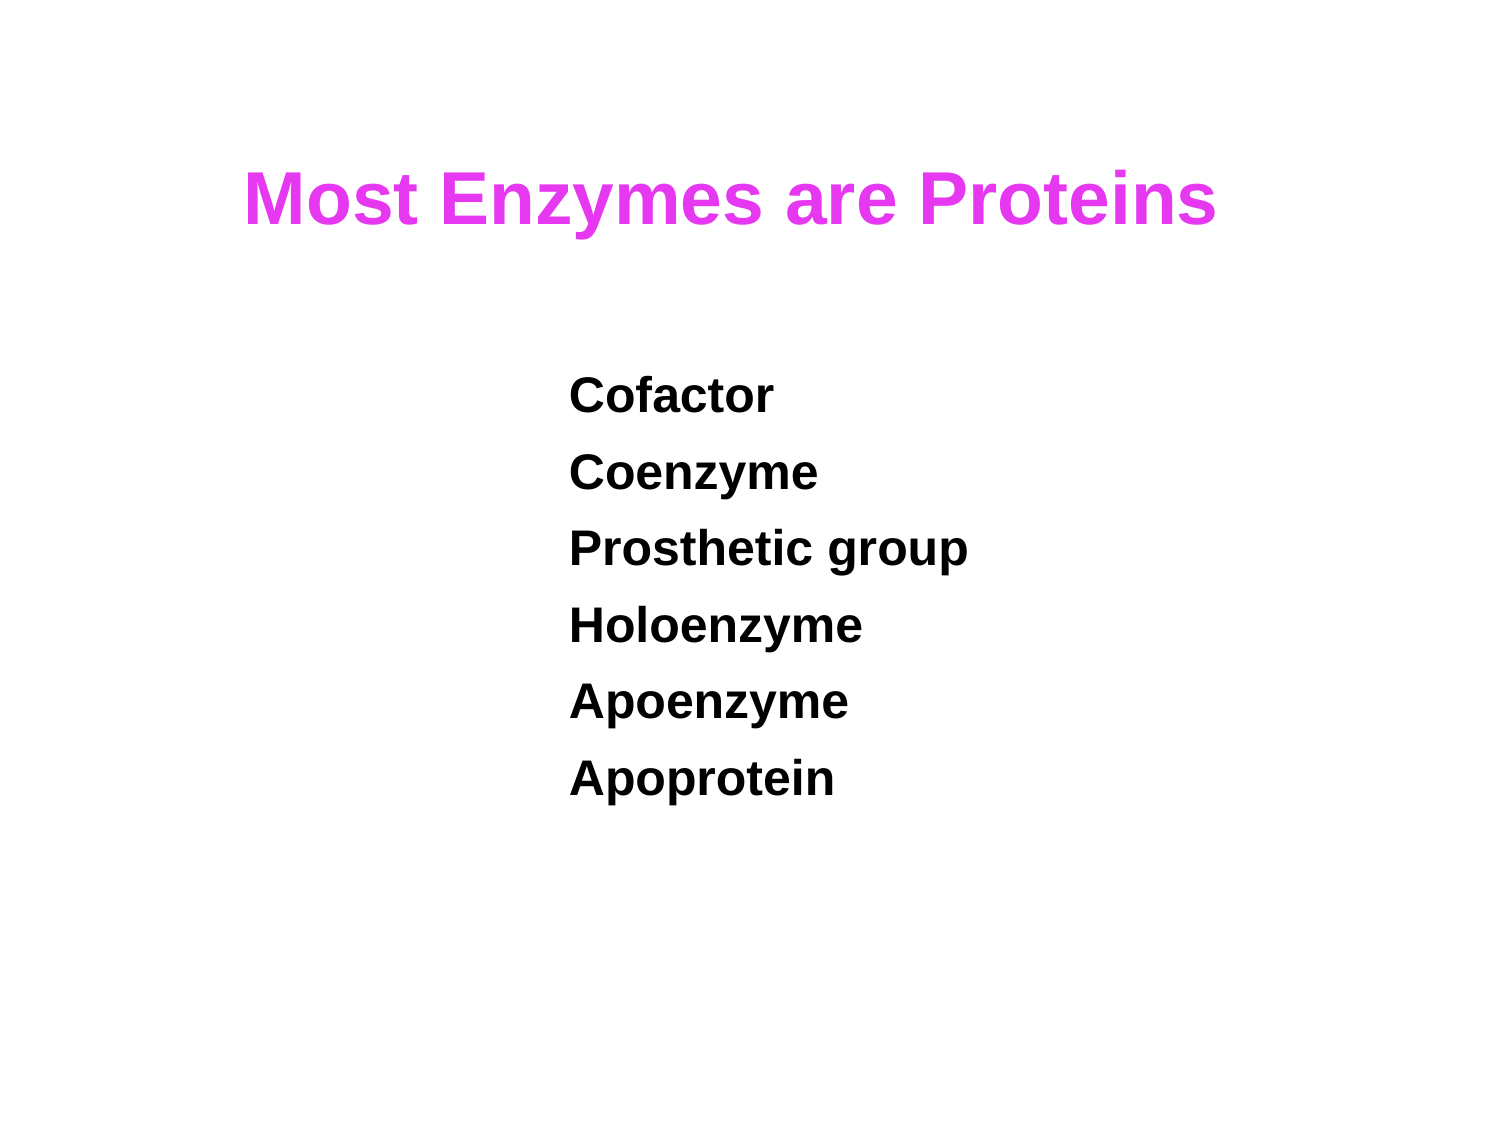

Most Enzymes are Proteins
Cofactor
Coenzyme
Prosthetic group
Holoenzyme
Apoenzyme
Apoprotein